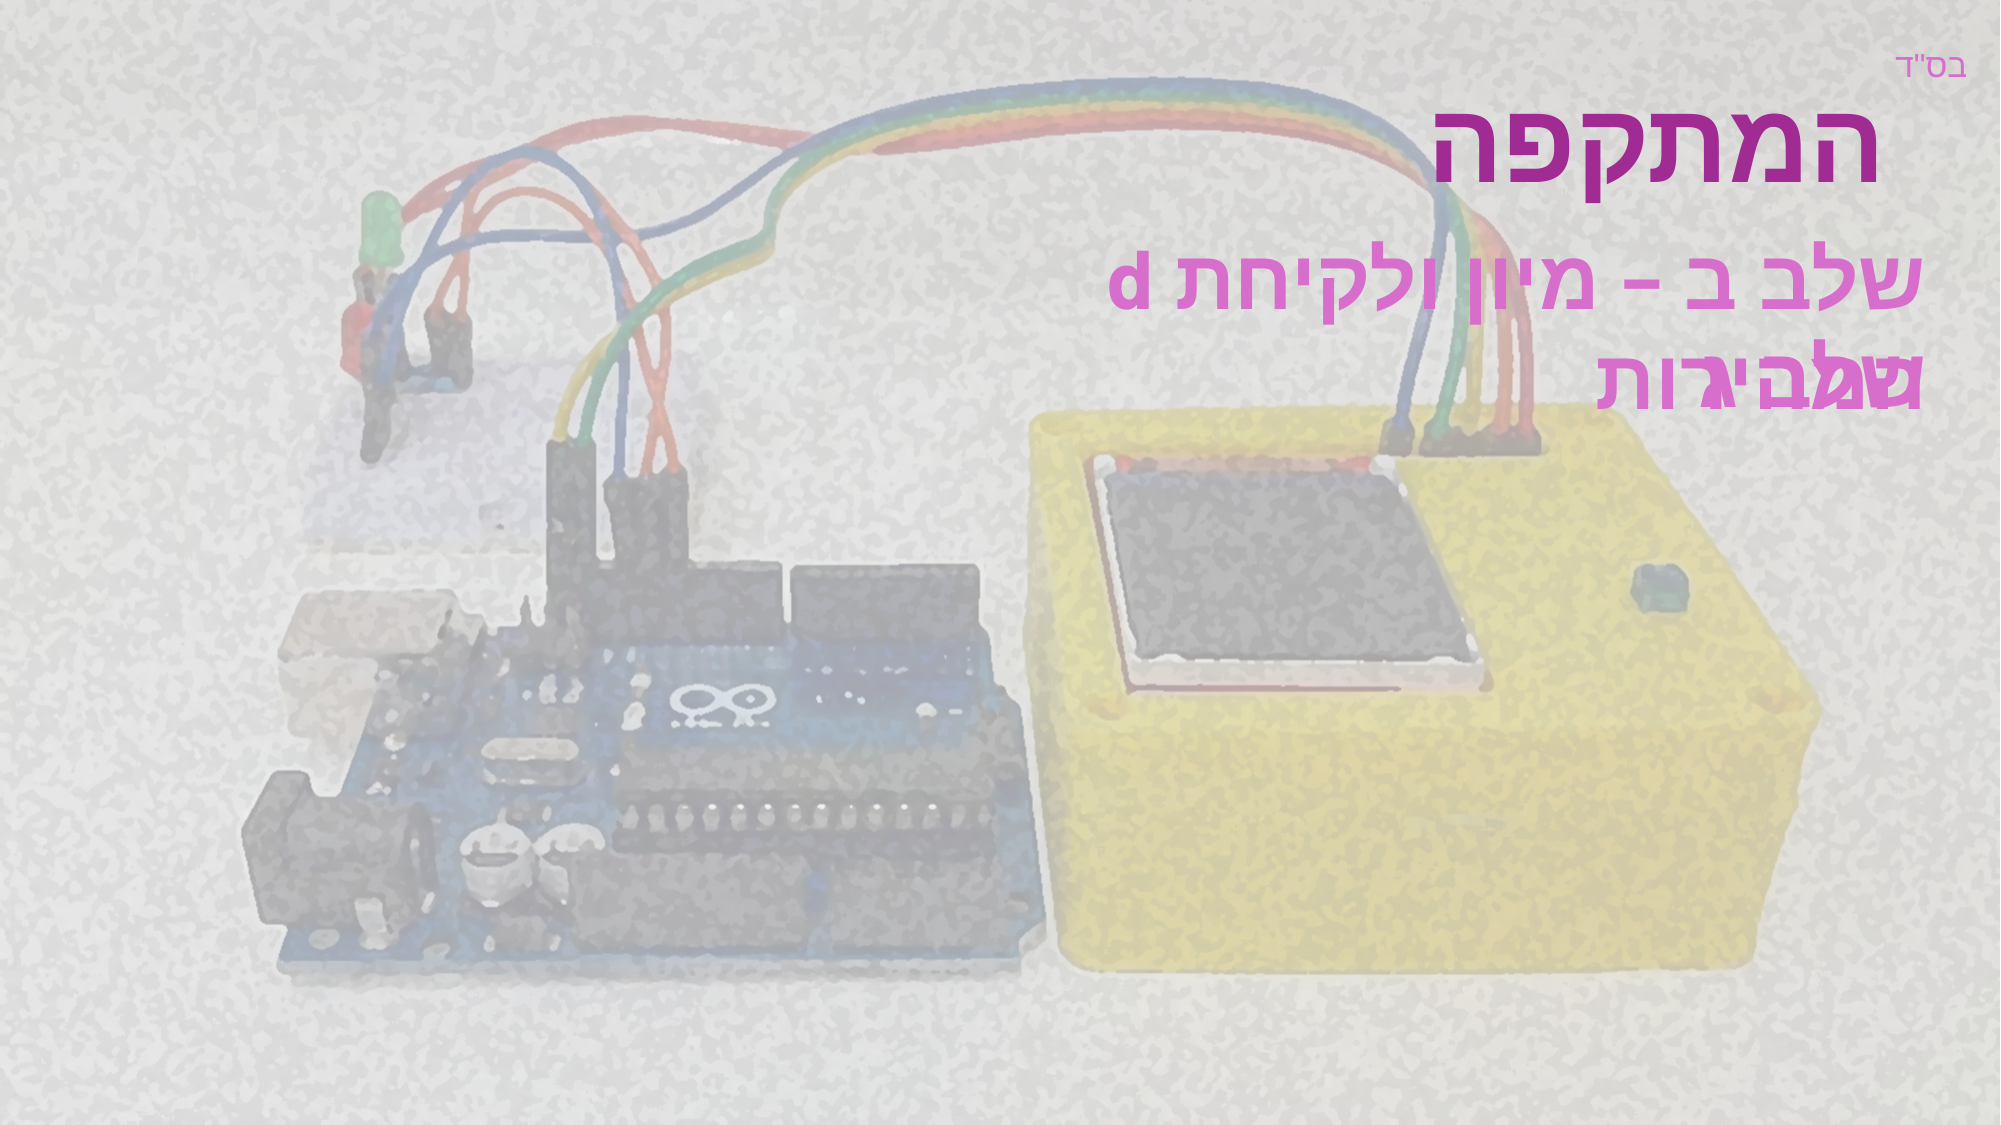

המתקפה
שלב ב – מיון ולקיחת d המהירות
שלב ג